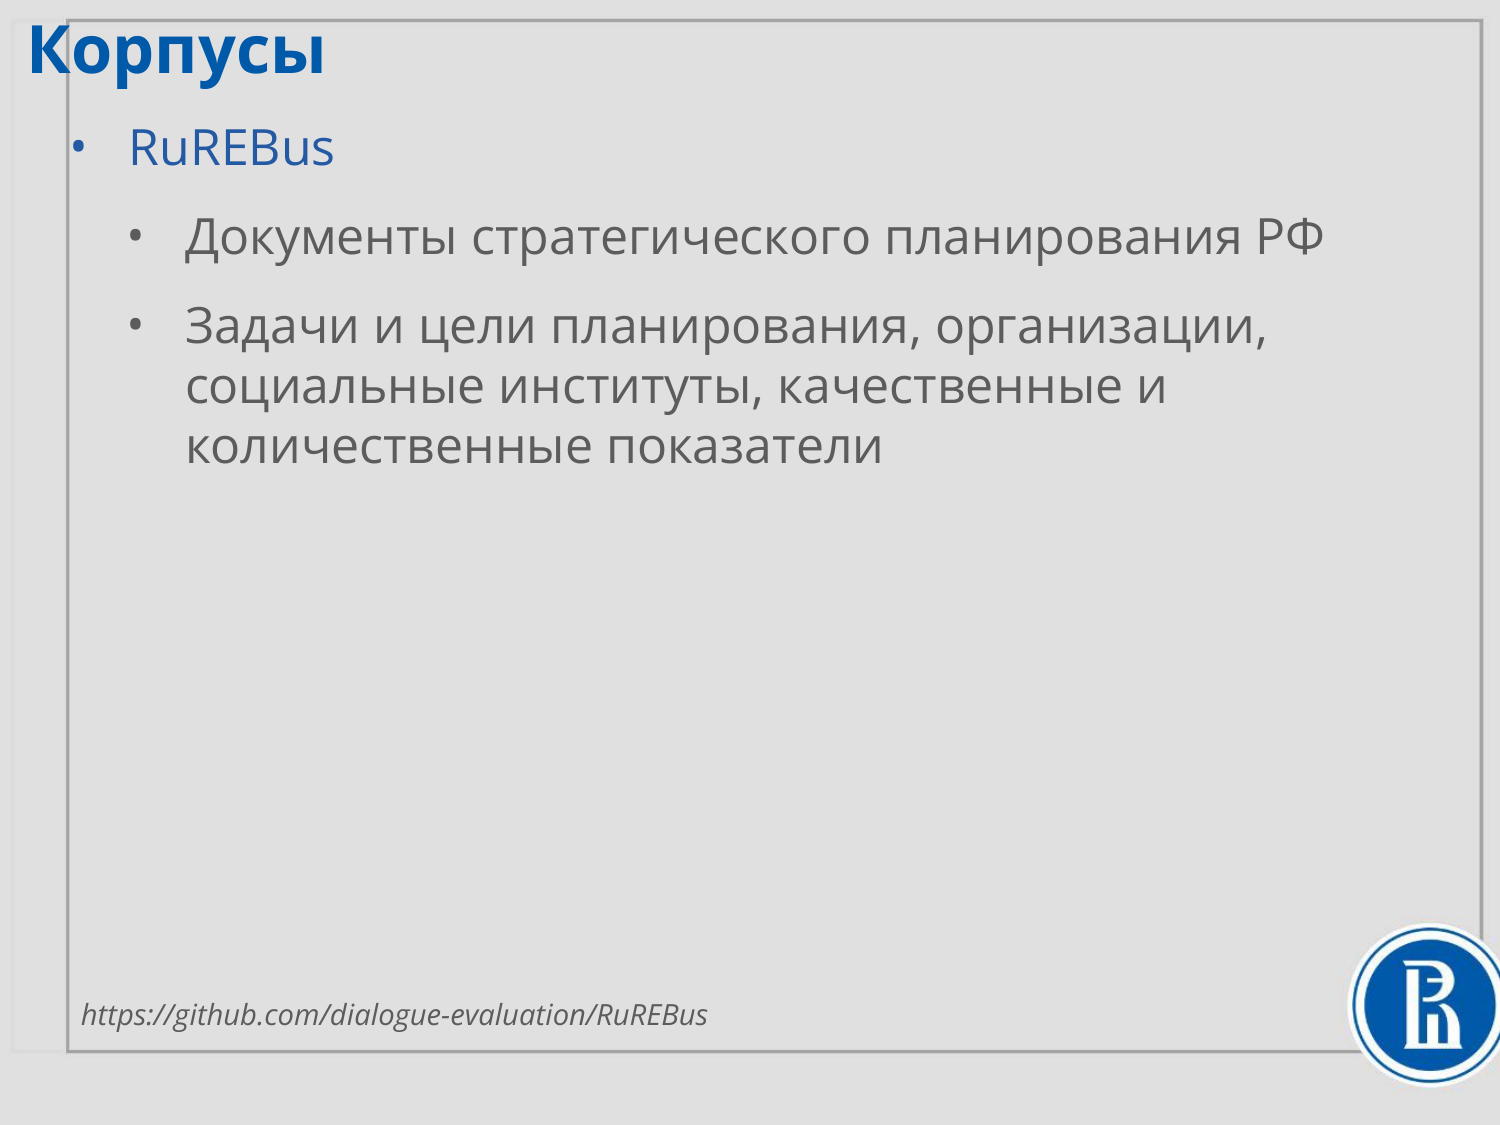

Корпусы
RuREBus
Документы стратегического планирования РФ
Задачи и цели планирования, организации, социальные институты, качественные и количественные показатели
https://github.com/dialogue-evaluation/RuREBus